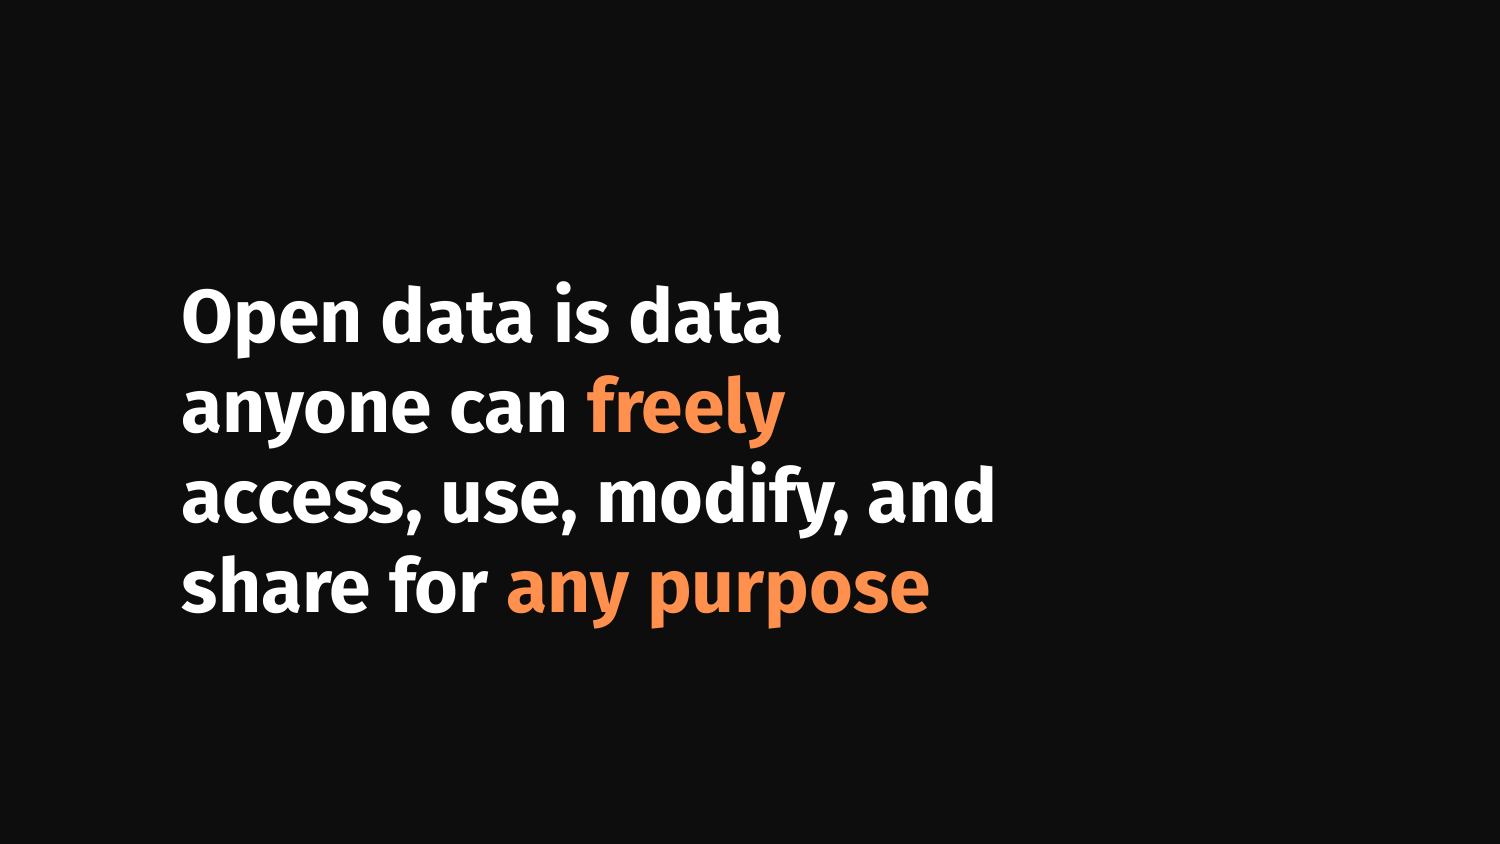

# Open data is data anyone can freely access, use, modify, and share for any purpose